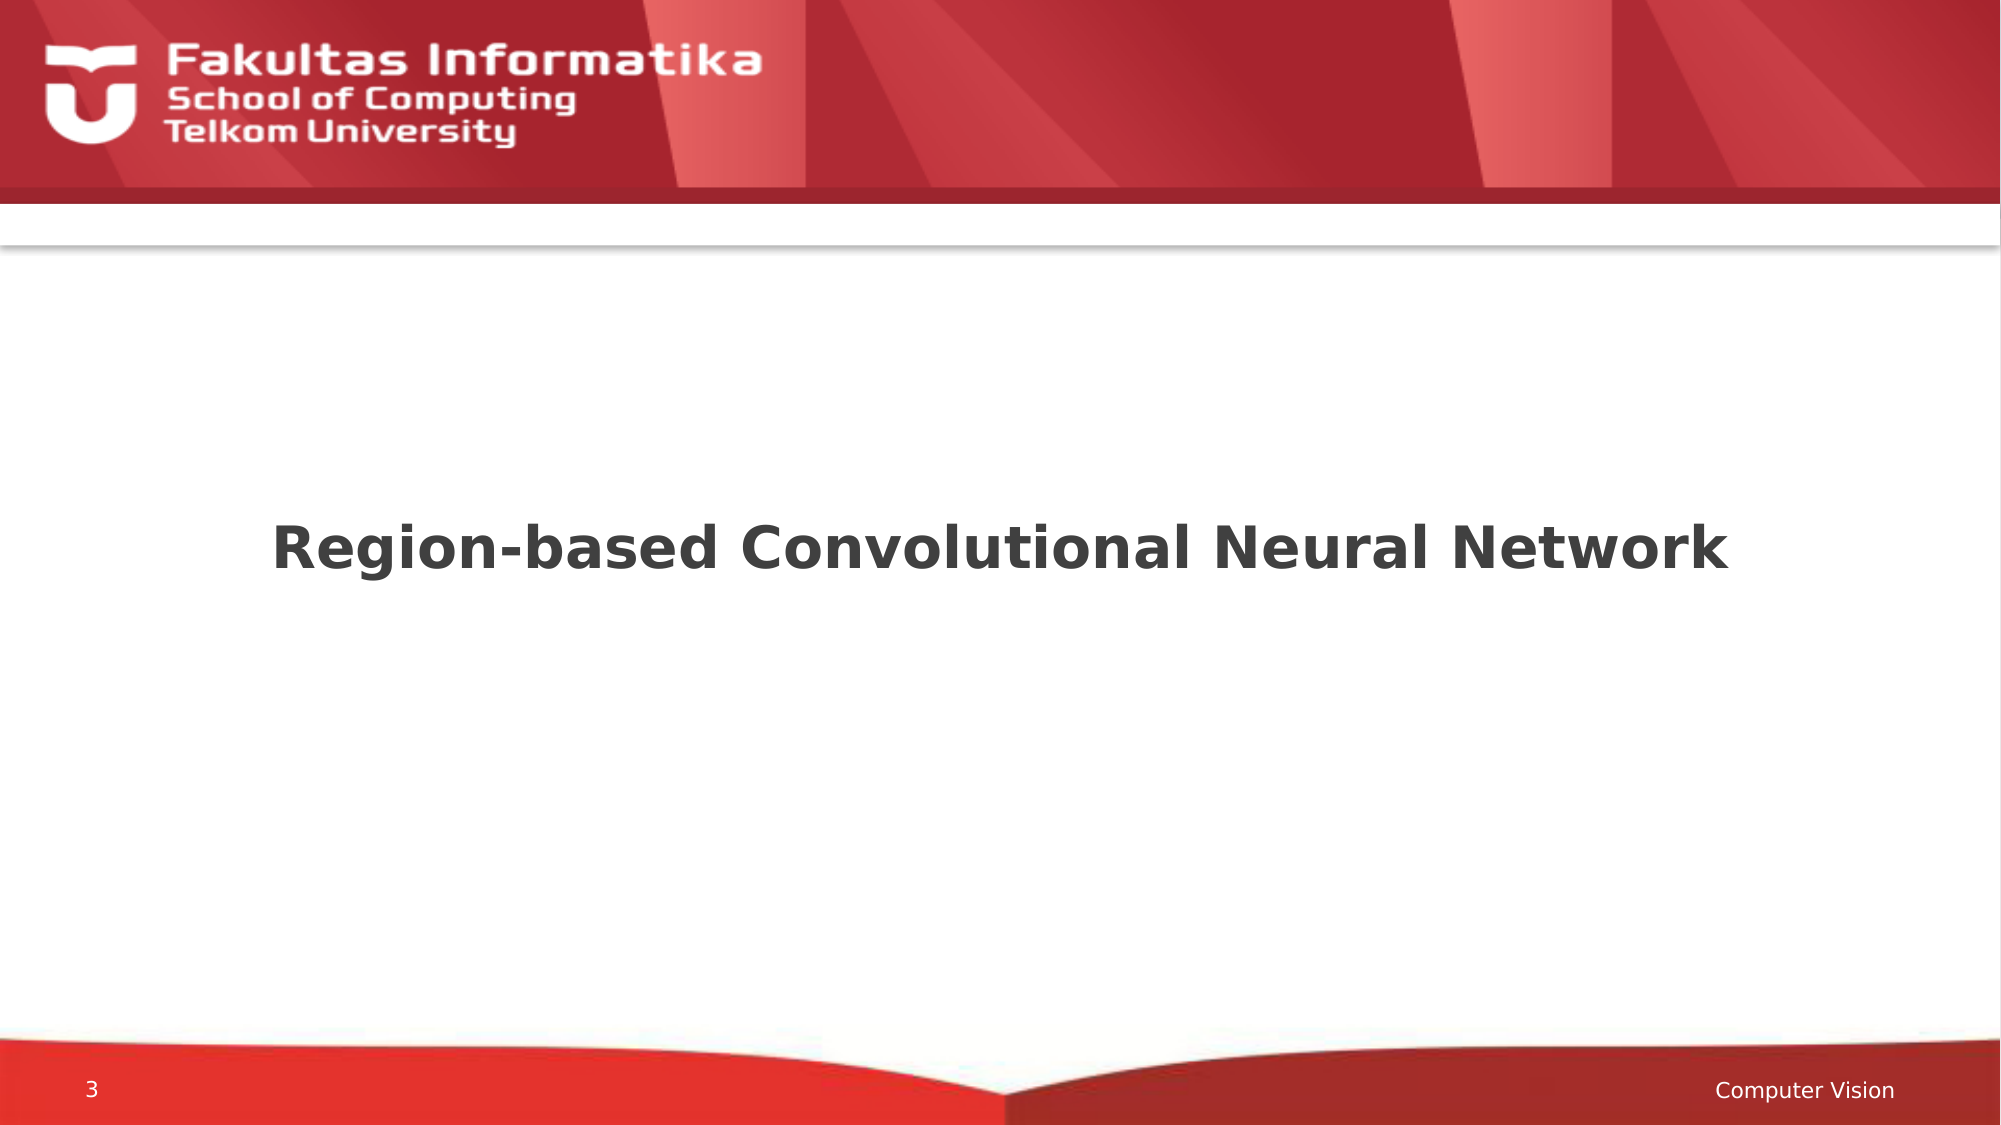

# Region-based Convolutional Neural Network
Computer Vision
3